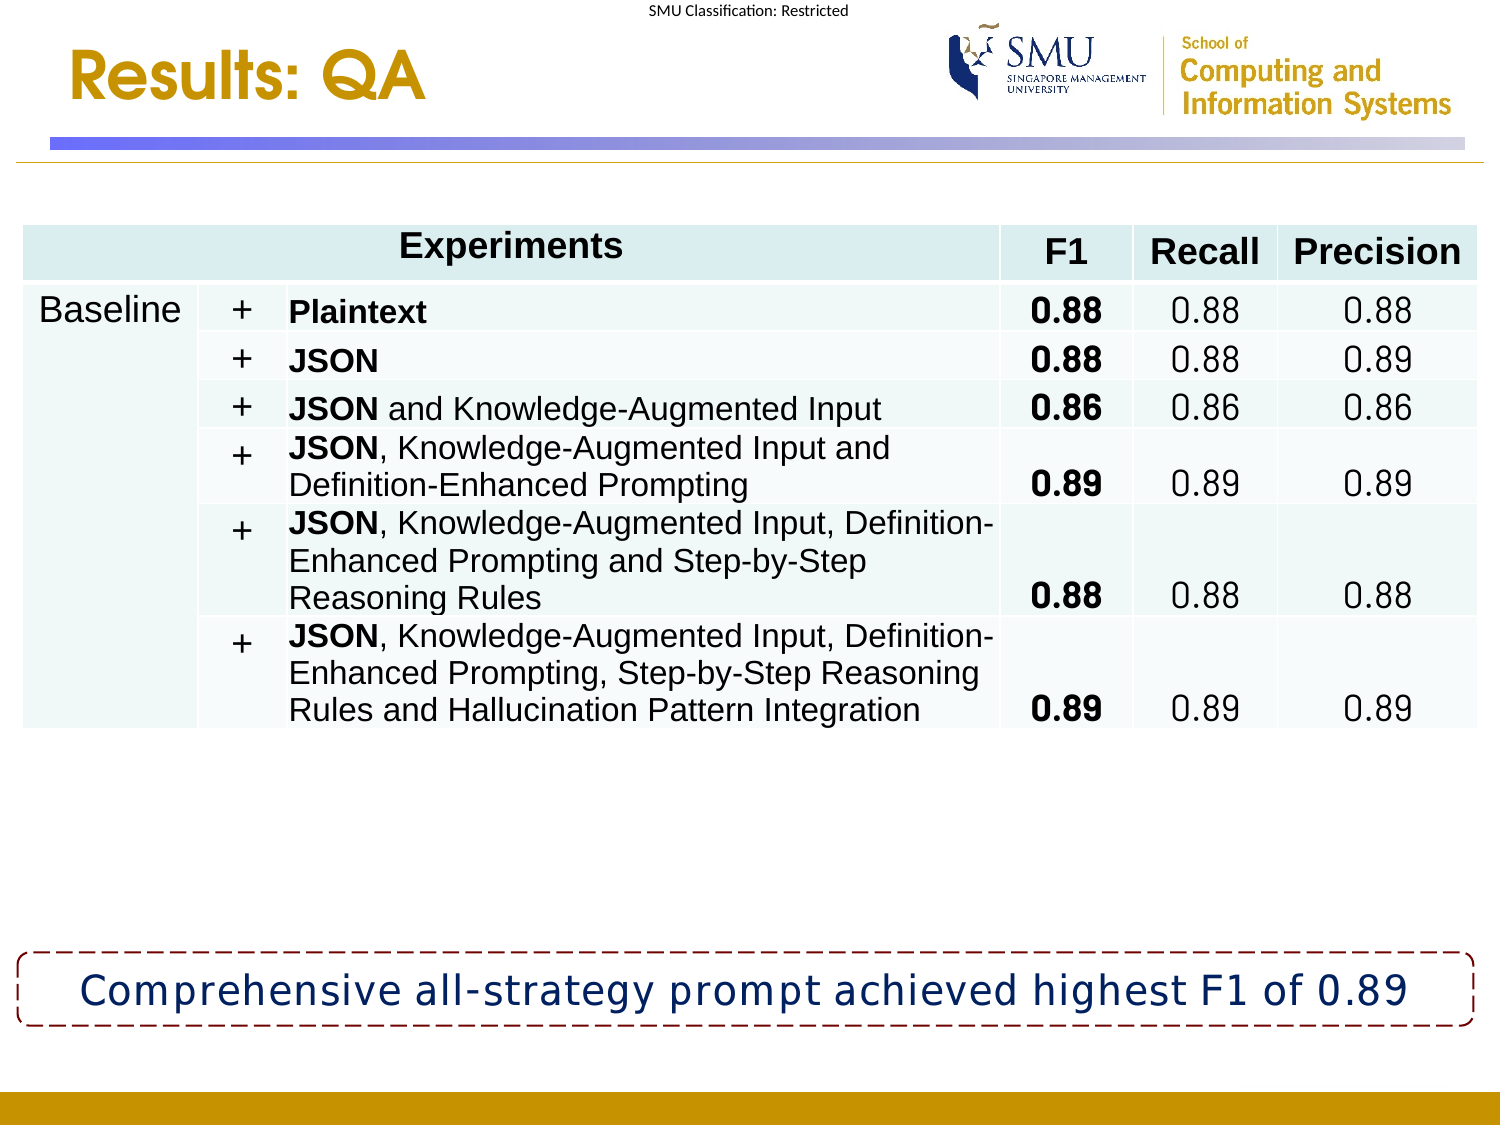

# Results: QA
| Experiments |  |  | F1 | Recall | Precision |
| --- | --- | --- | --- | --- | --- |
| Baseline | + | Plaintext | 0.88 | 0.88 | 0.88 |
|  | + | JSON | 0.88 | 0.88 | 0.89 |
|  | + | JSON and Knowledge-Augmented Input | 0.86 | 0.86 | 0.86 |
|  | + | JSON, Knowledge-Augmented Input and Definition-Enhanced Prompting | 0.89 | 0.89 | 0.89 |
|  | + | JSON, Knowledge-Augmented Input, Definition-Enhanced Prompting and Step-by-Step Reasoning Rules | 0.88 | 0.88 | 0.88 |
|  | + | JSON, Knowledge-Augmented Input, Definition-Enhanced Prompting, Step-by-Step Reasoning Rules and Hallucination Pattern Integration | 0.89 | 0.89 | 0.89 |
Comprehensive all-strategy prompt achieved highest F1 of 0.89